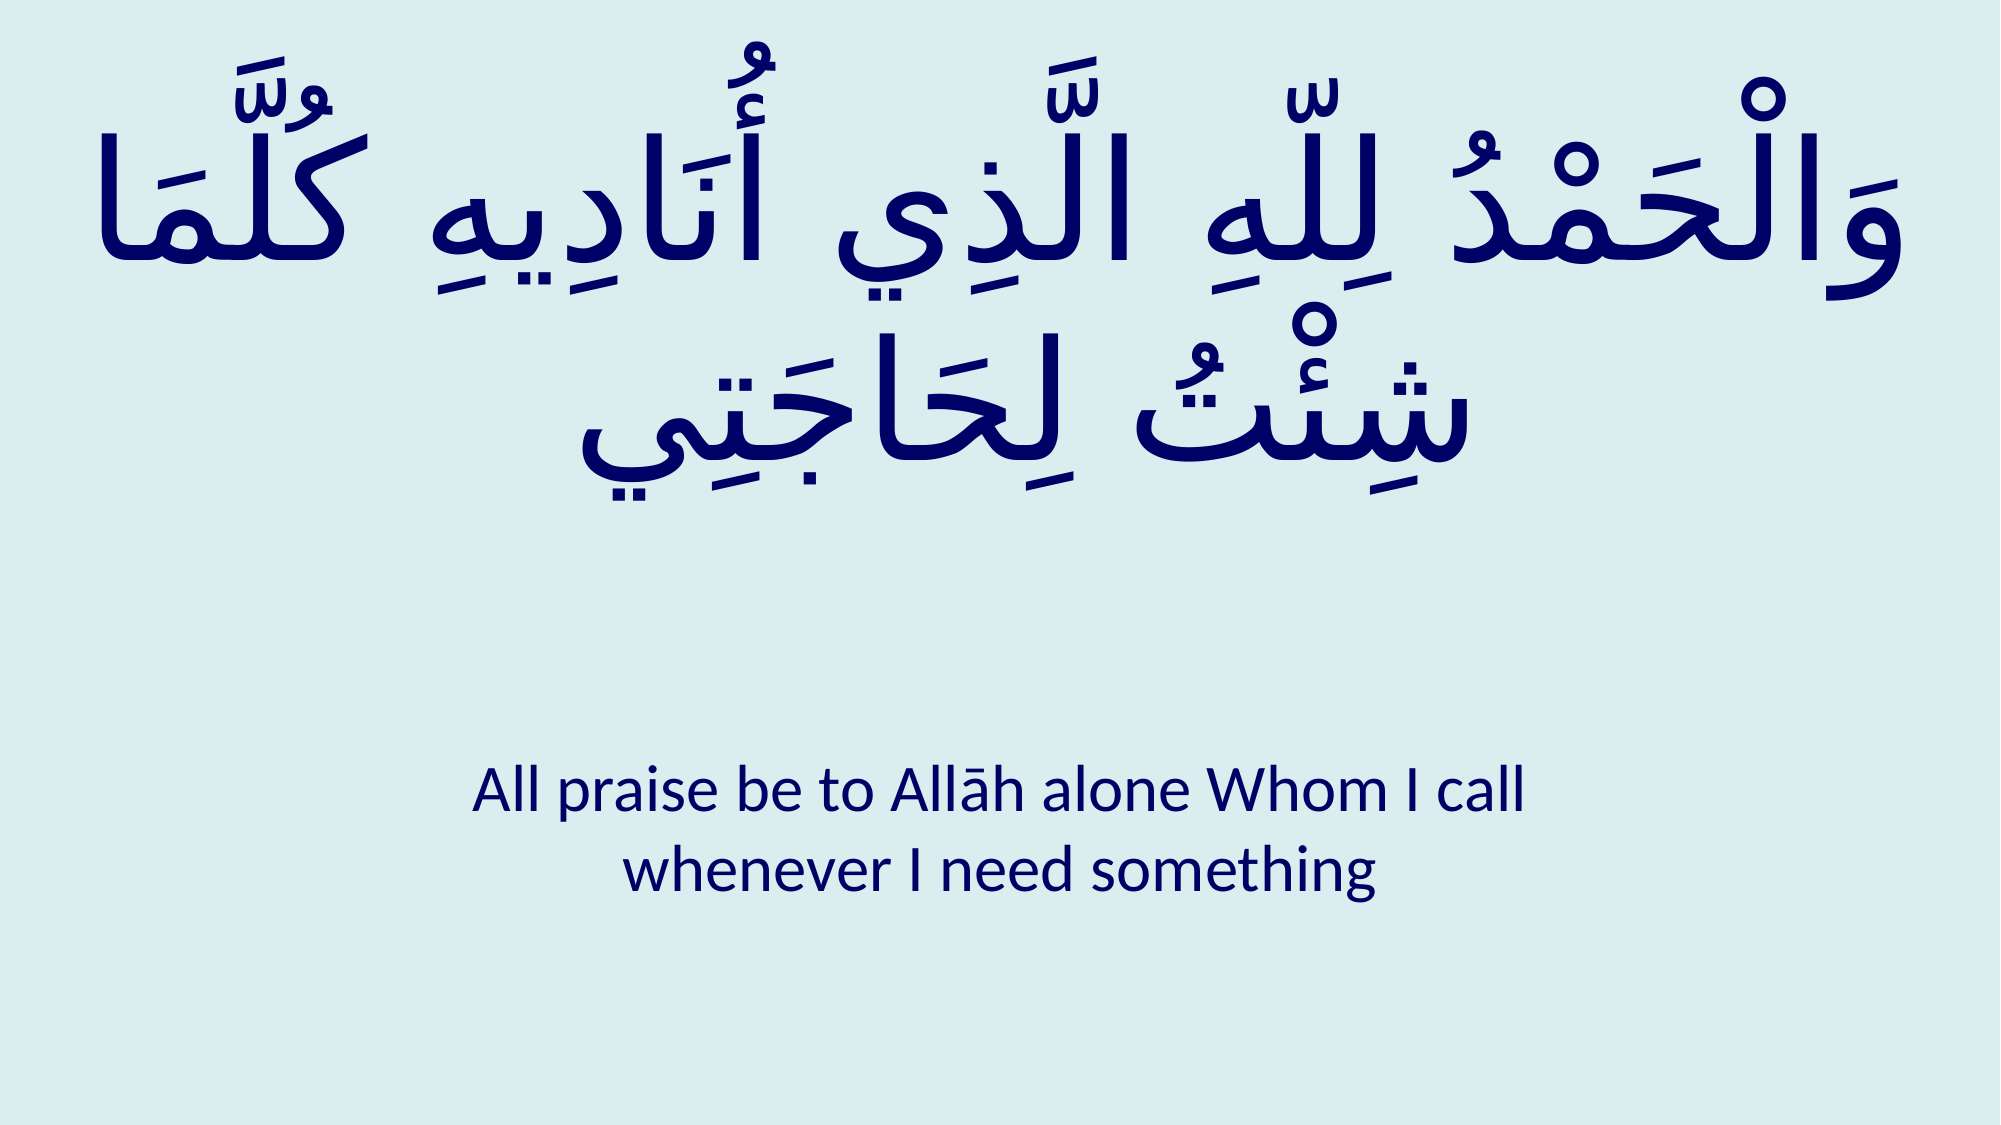

# وَالْحَمْدُ لِلّهِ الَّذِي أُنَادِيهِ كُلَّمَا شِئْتُ لِحَاجَتِي
All praise be to Allāh alone Whom I call whenever I need something